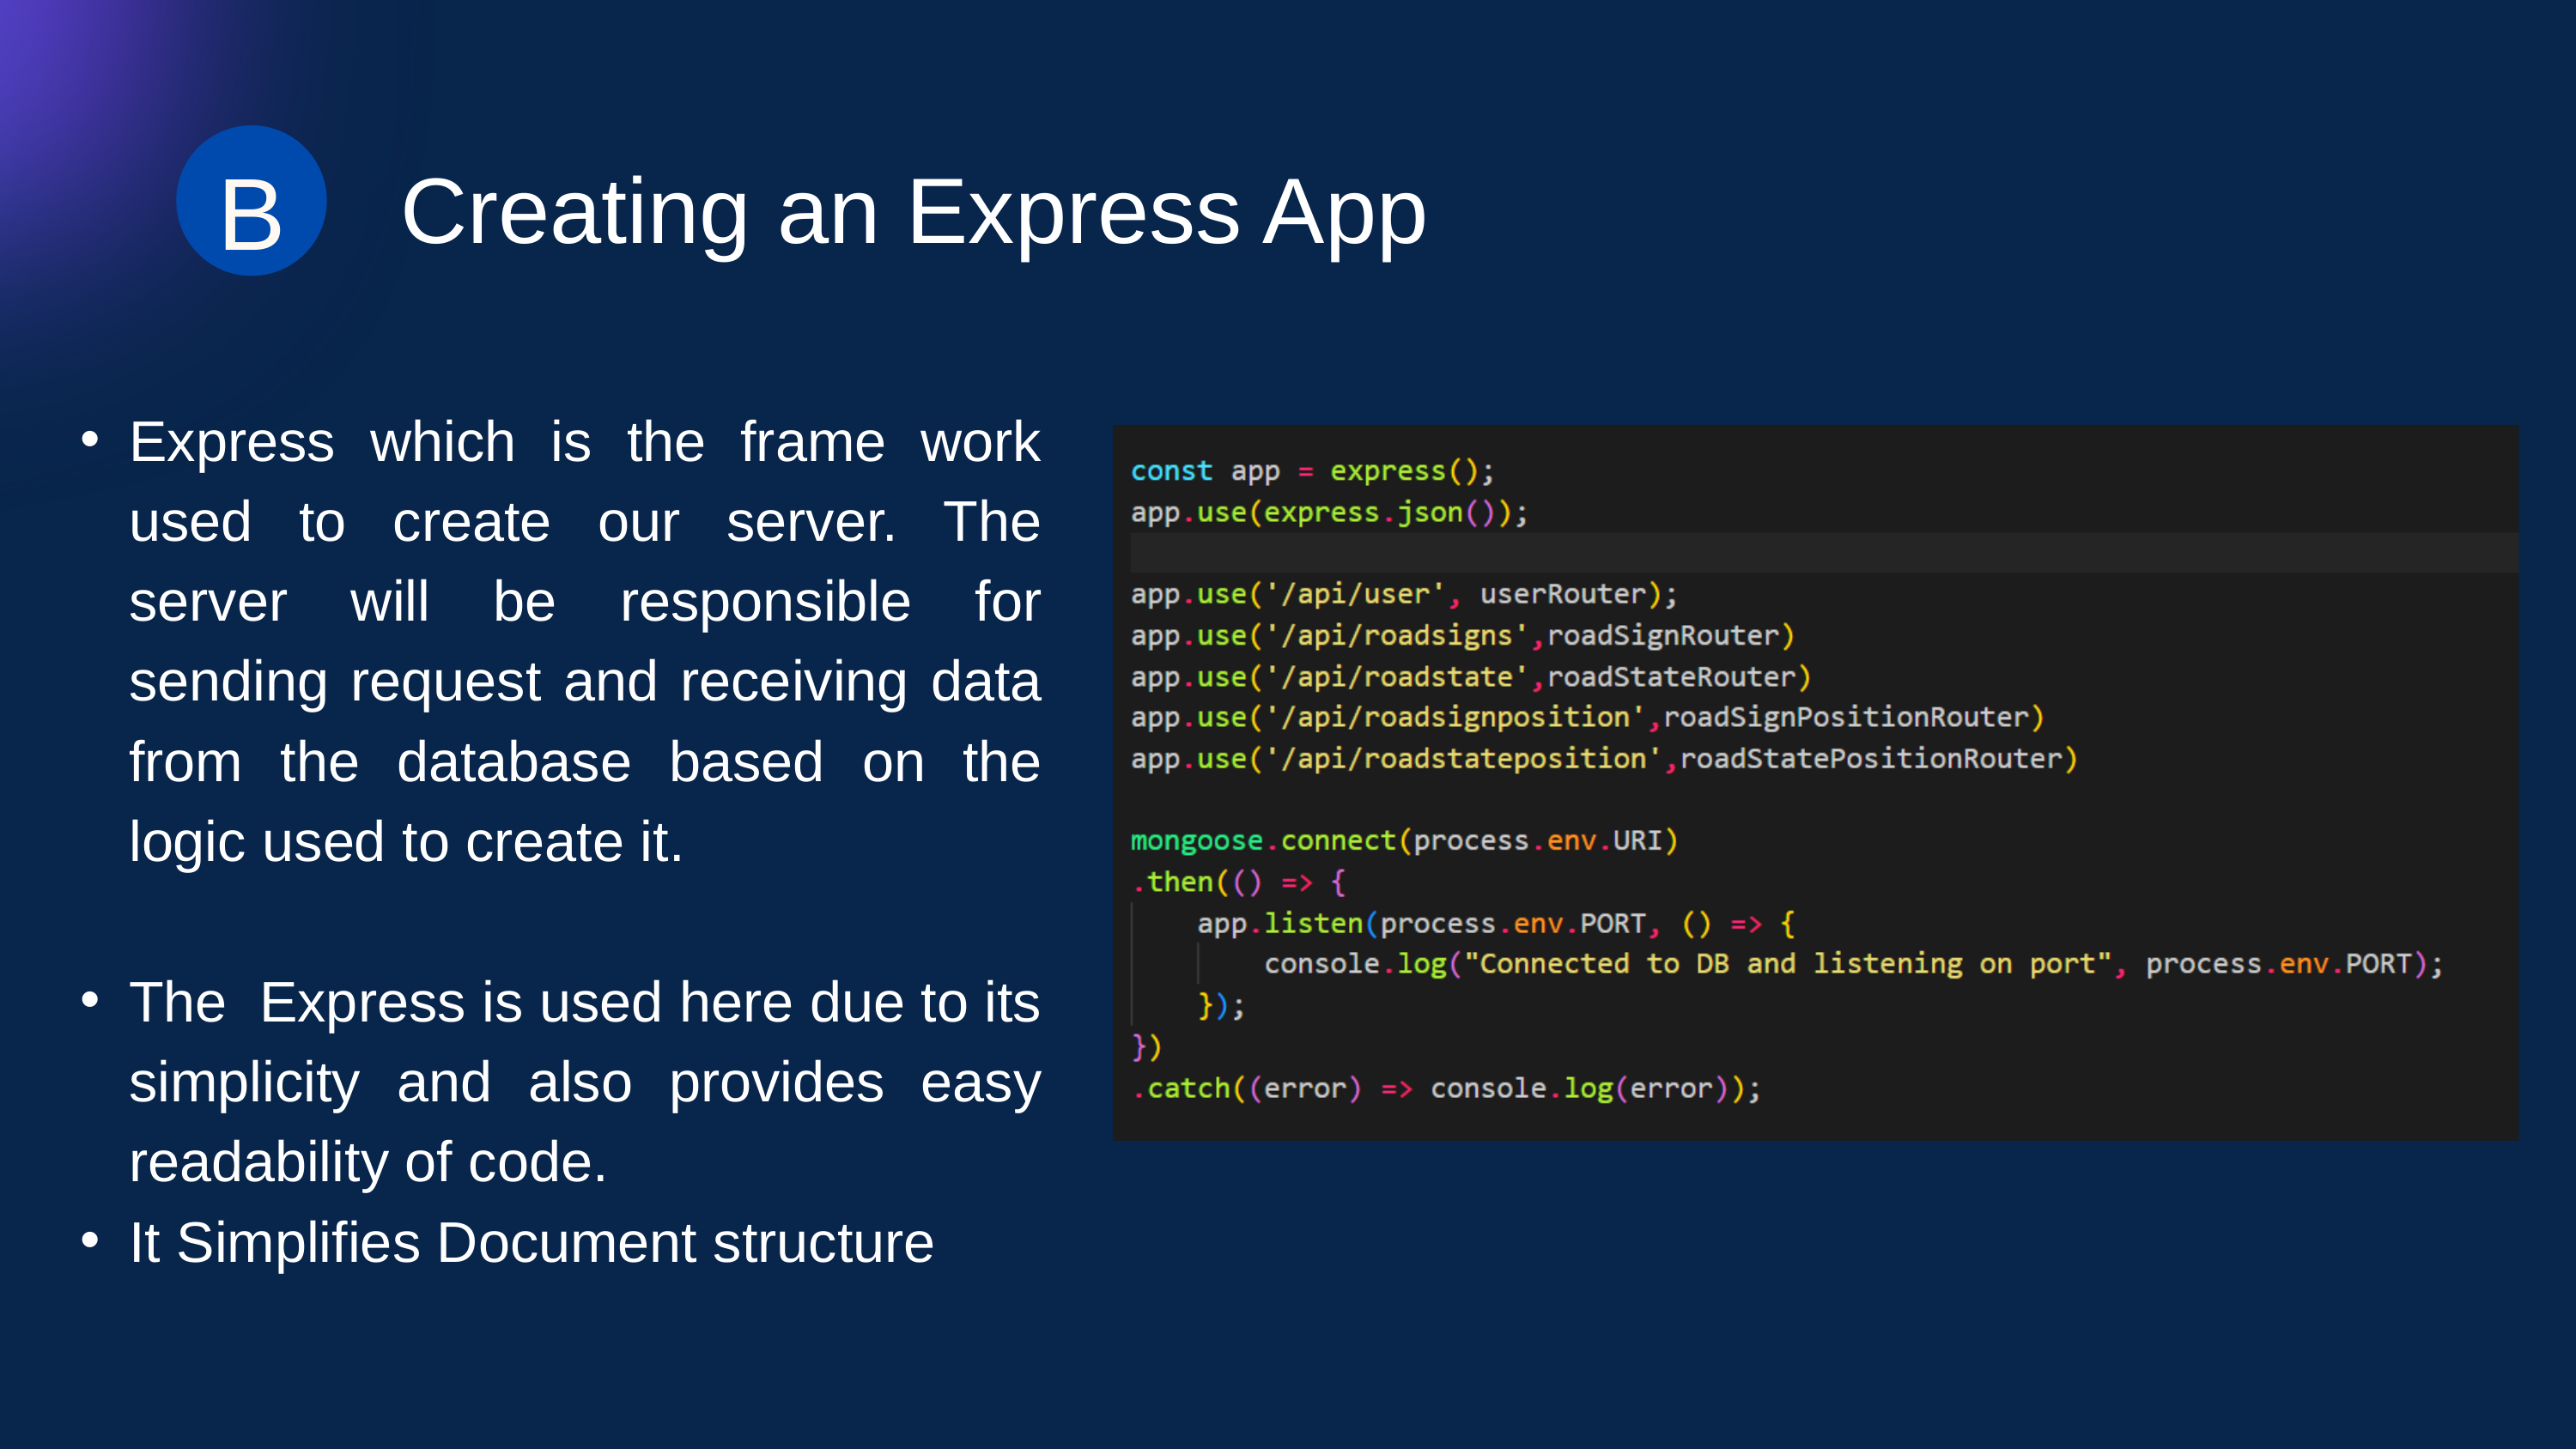

B
B
Creating an Express App
Express which is the frame work used to create our server. The server will be responsible for sending request and receiving data from the database based on the logic used to create it.

The  Express is used here due to its simplicity and also provides easy readability of code.
It Simplifies Document structure